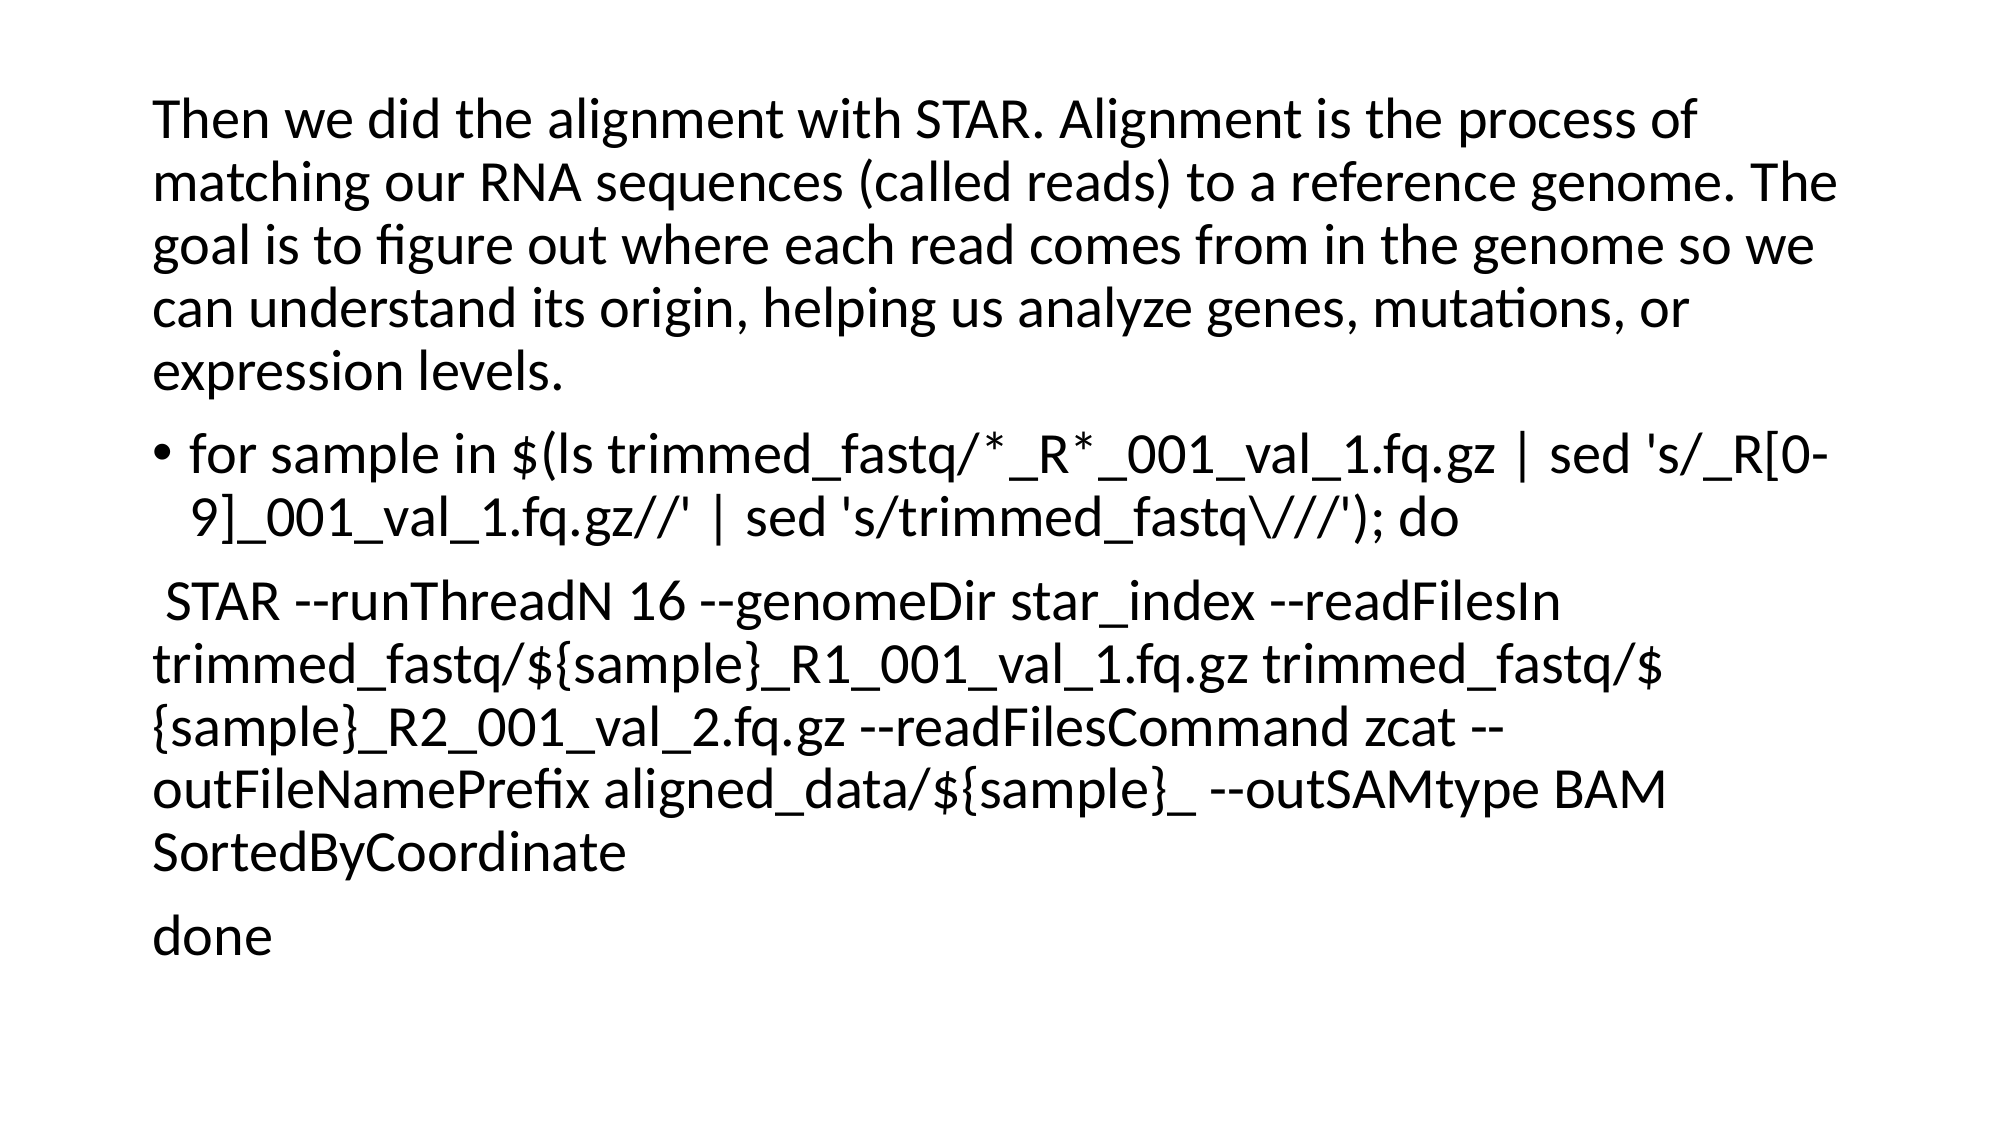

#
Then we did the alignment with STAR. Alignment is the process of matching our RNA sequences (called reads) to a reference genome. The goal is to figure out where each read comes from in the genome so we can understand its origin, helping us analyze genes, mutations, or expression levels.
for sample in $(ls trimmed_fastq/*_R*_001_val_1.fq.gz | sed 's/_R[0-9]_001_val_1.fq.gz//' | sed 's/trimmed_fastq\///'); do
 STAR --runThreadN 16 --genomeDir star_index --readFilesIn trimmed_fastq/${sample}_R1_001_val_1.fq.gz trimmed_fastq/${sample}_R2_001_val_2.fq.gz --readFilesCommand zcat --outFileNamePrefix aligned_data/${sample}_ --outSAMtype BAM SortedByCoordinate
done